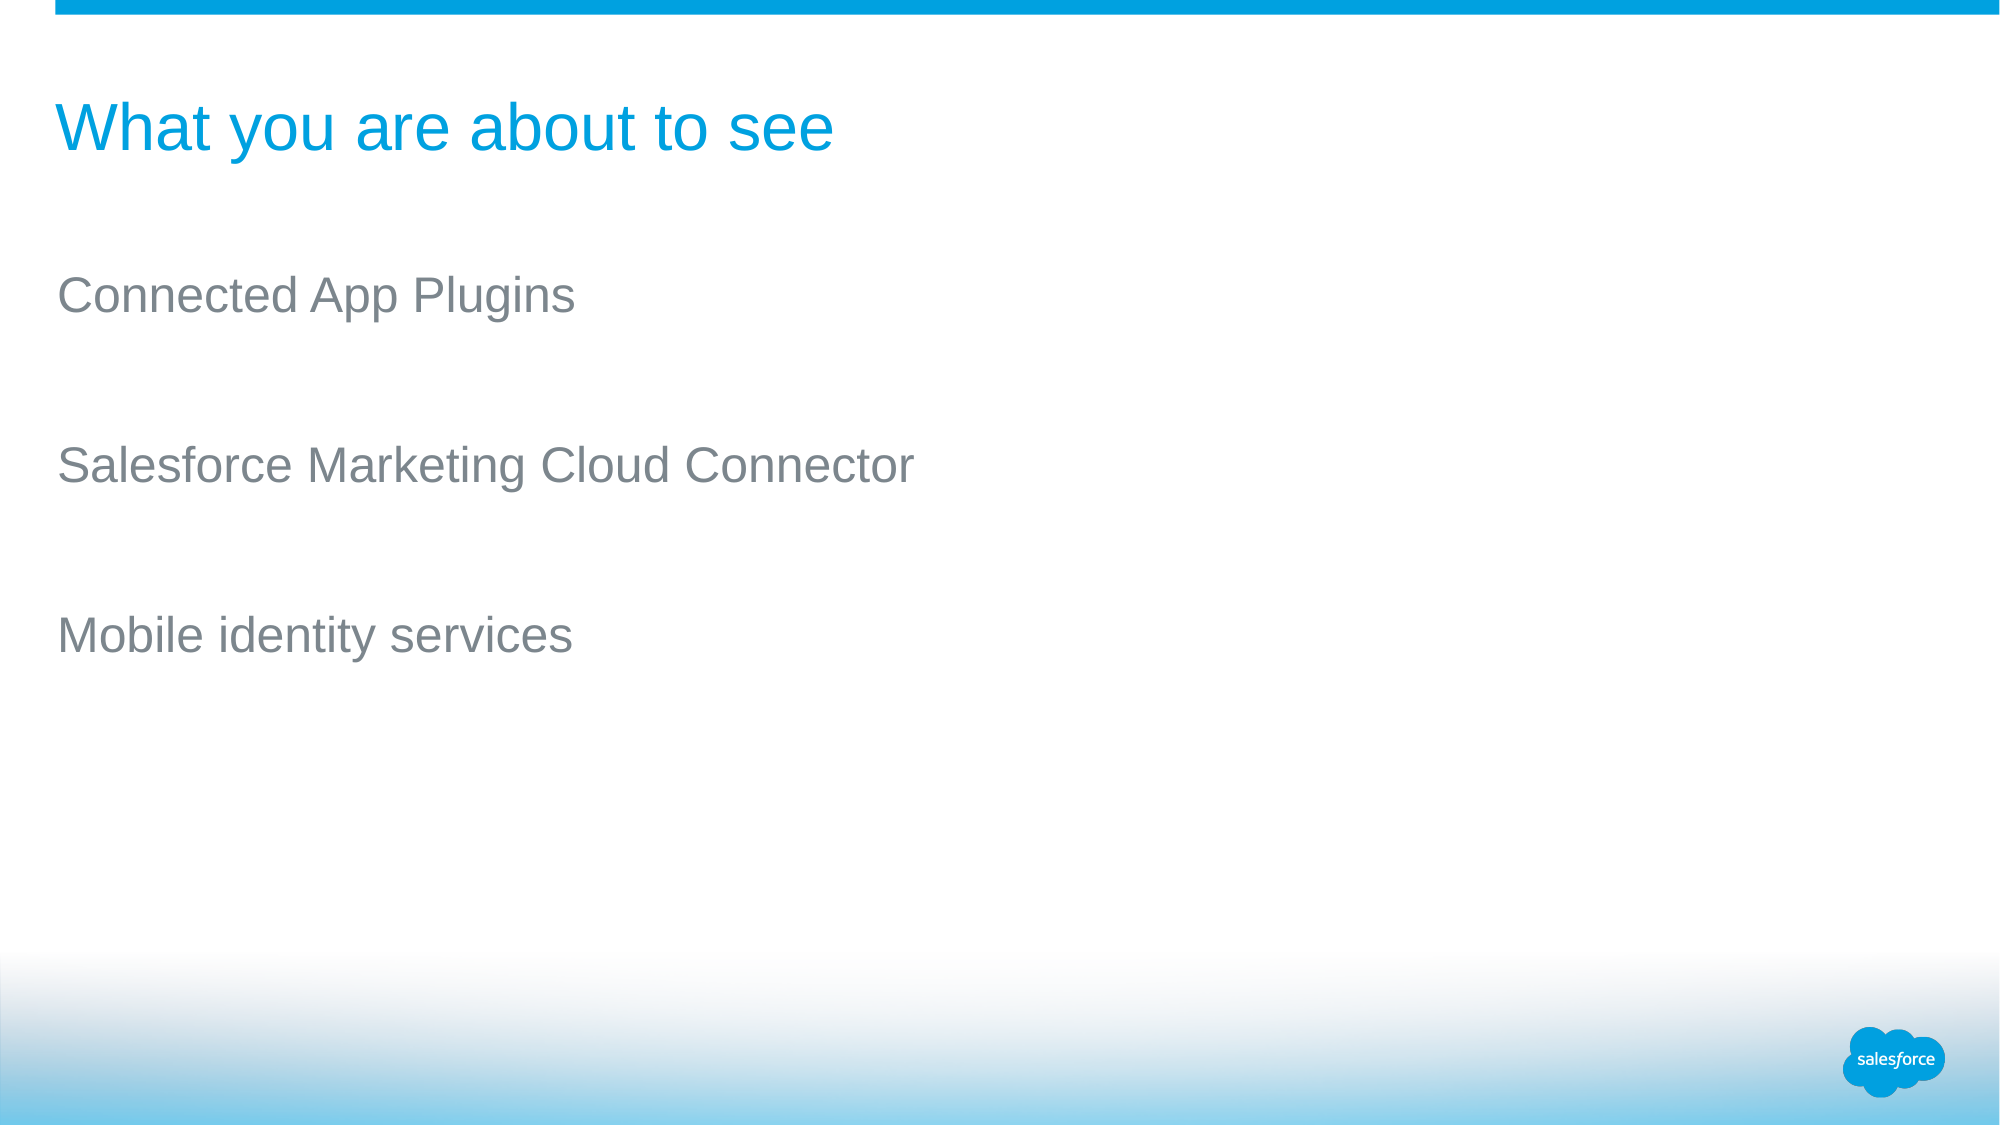

# What you are about to see

Connected App Plugins

Salesforce Marketing Cloud Connector

Mobile identity services